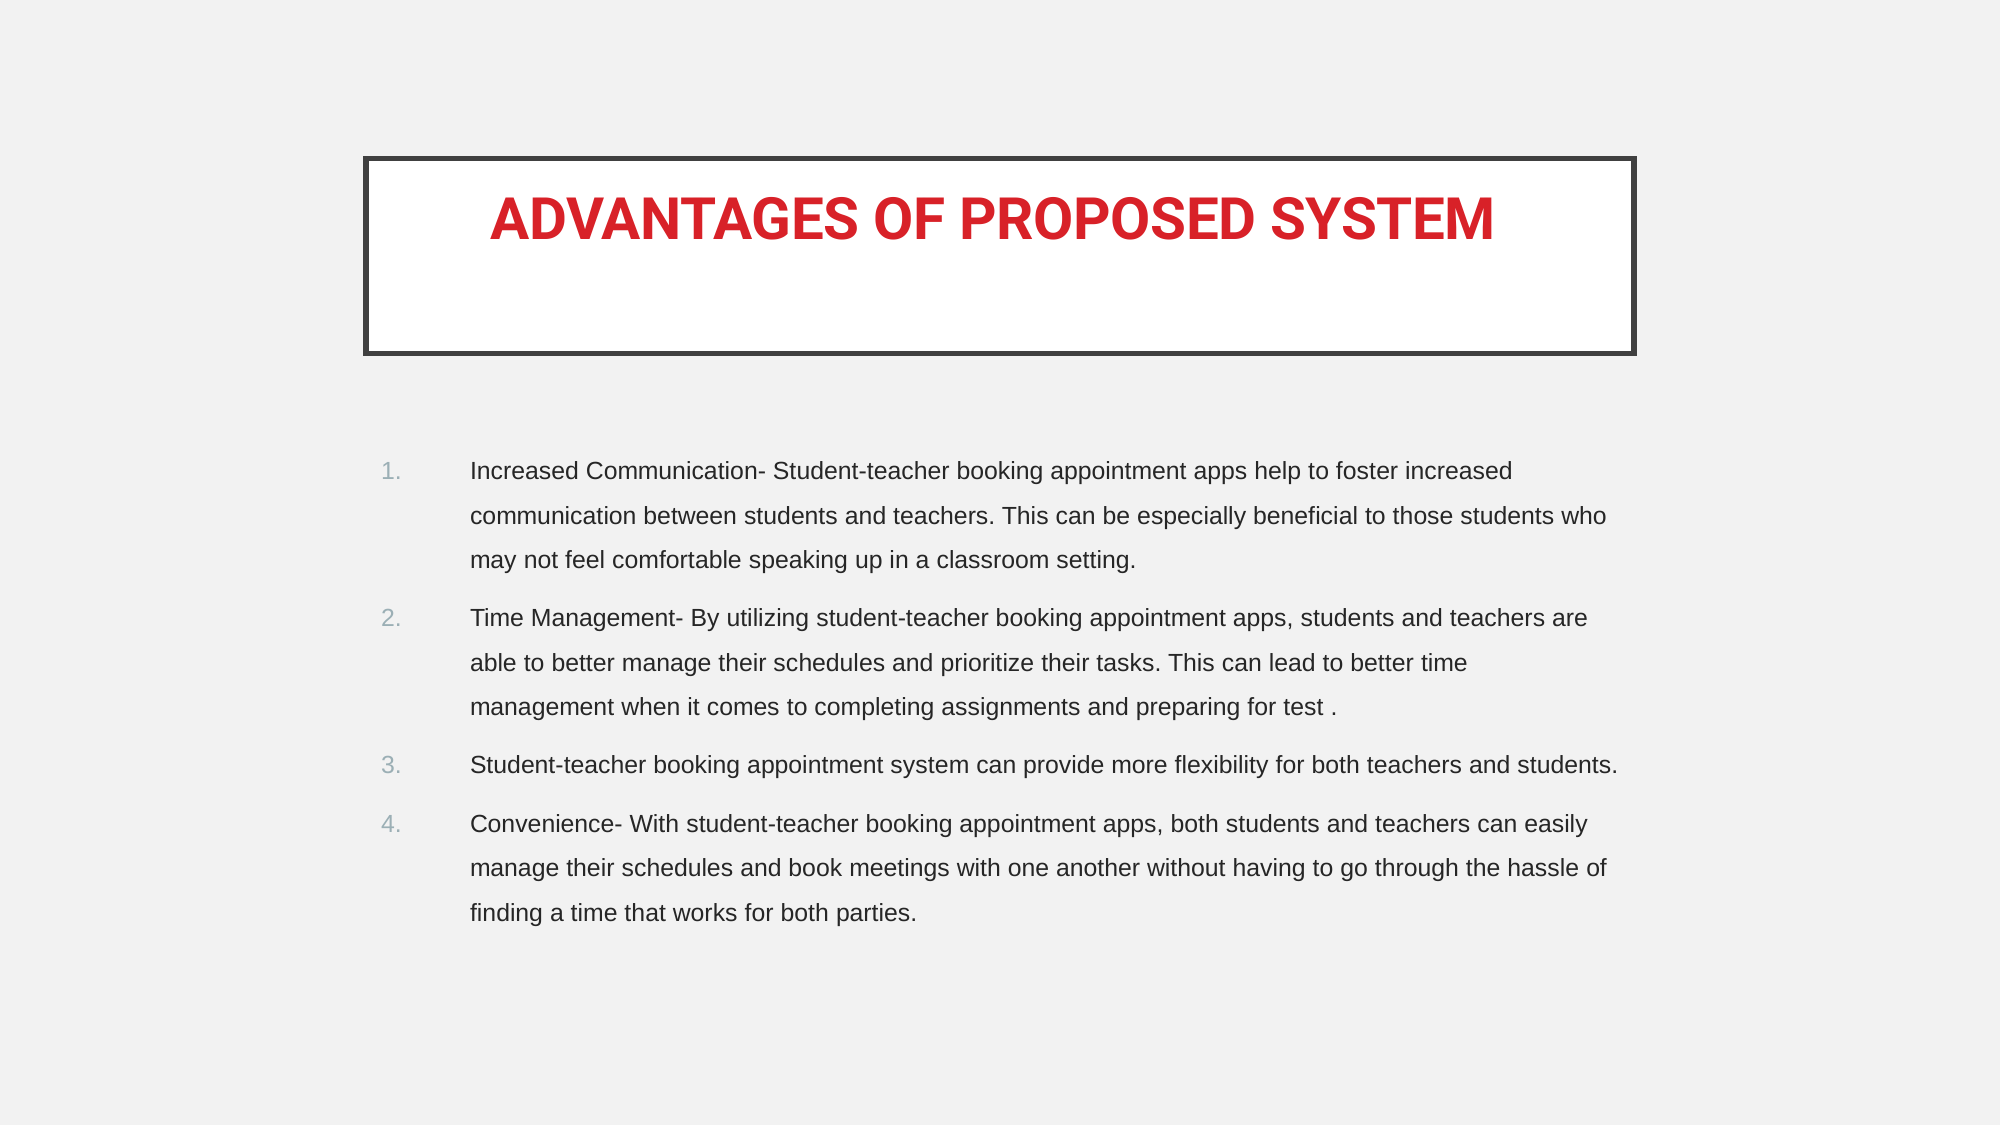

# ADVANTAGES OF PROPOSED SYSTEM
Increased Communication- Student-teacher booking appointment apps help to foster increased communication between students and teachers. This can be especially beneficial to those students who may not feel comfortable speaking up in a classroom setting.
Time Management- By utilizing student-teacher booking appointment apps, students and teachers are able to better manage their schedules and prioritize their tasks. This can lead to better time management when it comes to completing assignments and preparing for test .
Student-teacher booking appointment system can provide more flexibility for both teachers and students.
Convenience- With student-teacher booking appointment apps, both students and teachers can easily manage their schedules and book meetings with one another without having to go through the hassle of finding a time that works for both parties.